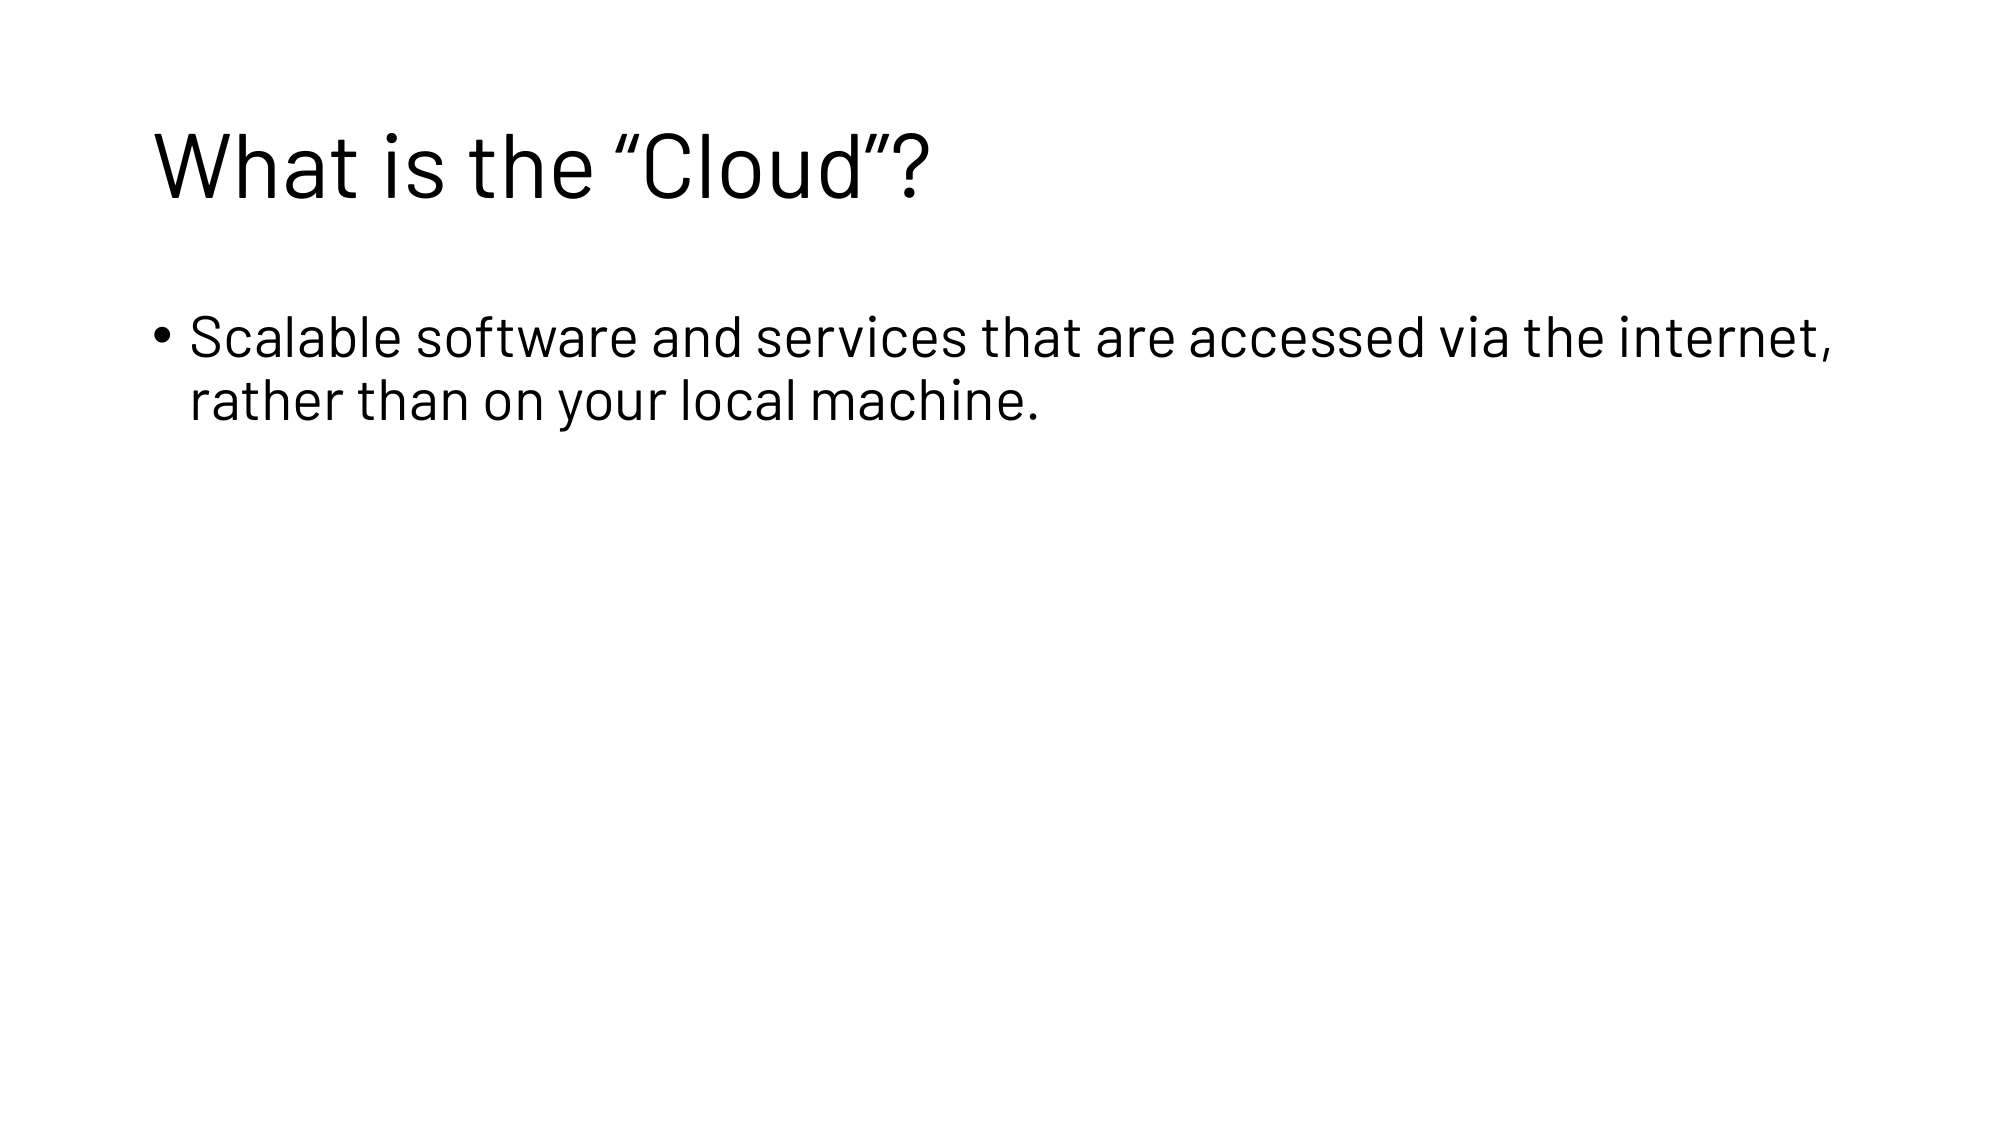

# What is the “Cloud”?
Scalable software and services that are accessed via the internet, rather than on your local machine.